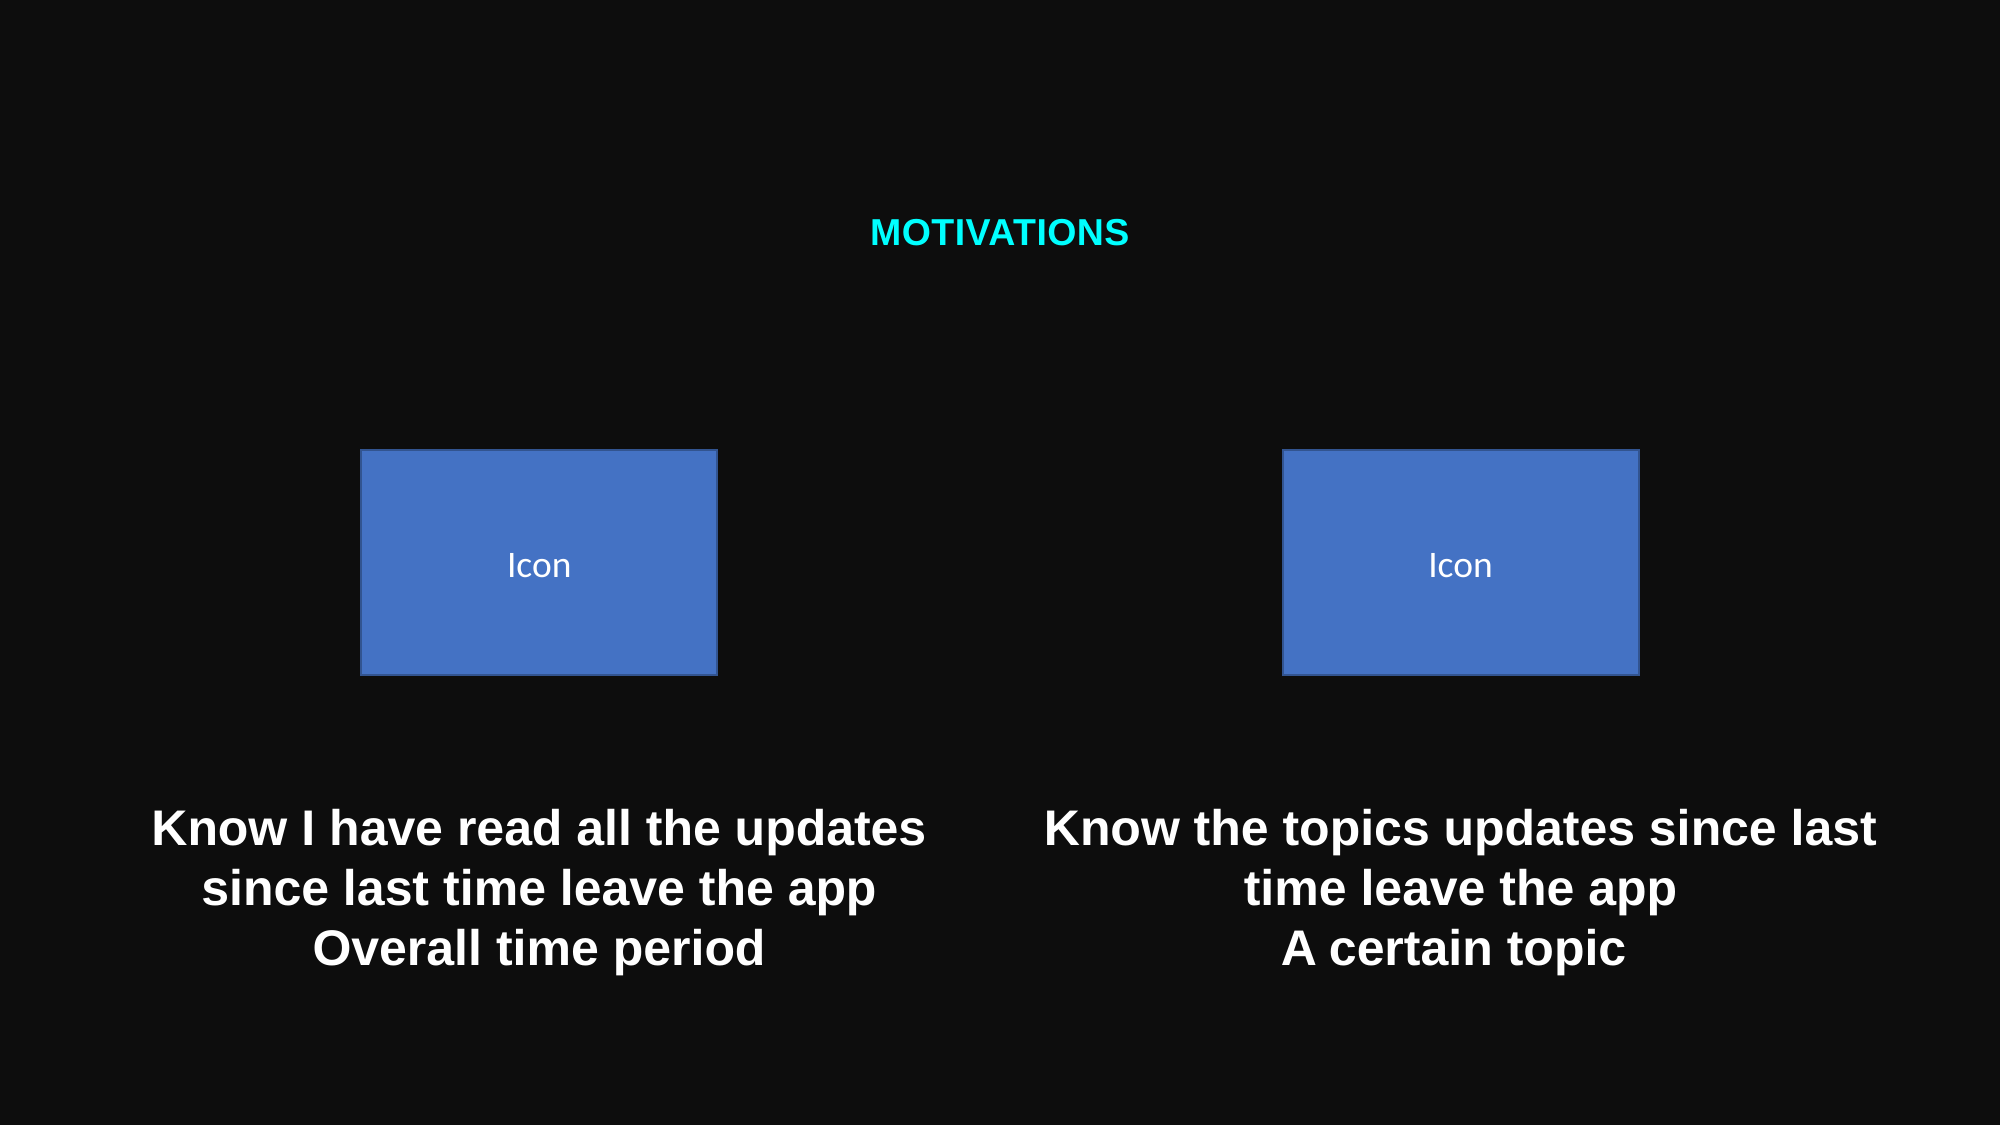

Motivations
Icon
Icon
Know I have read all the updates since last time leave the app
Overall time period
Know the topics updates since last time leave the app
A certain topic